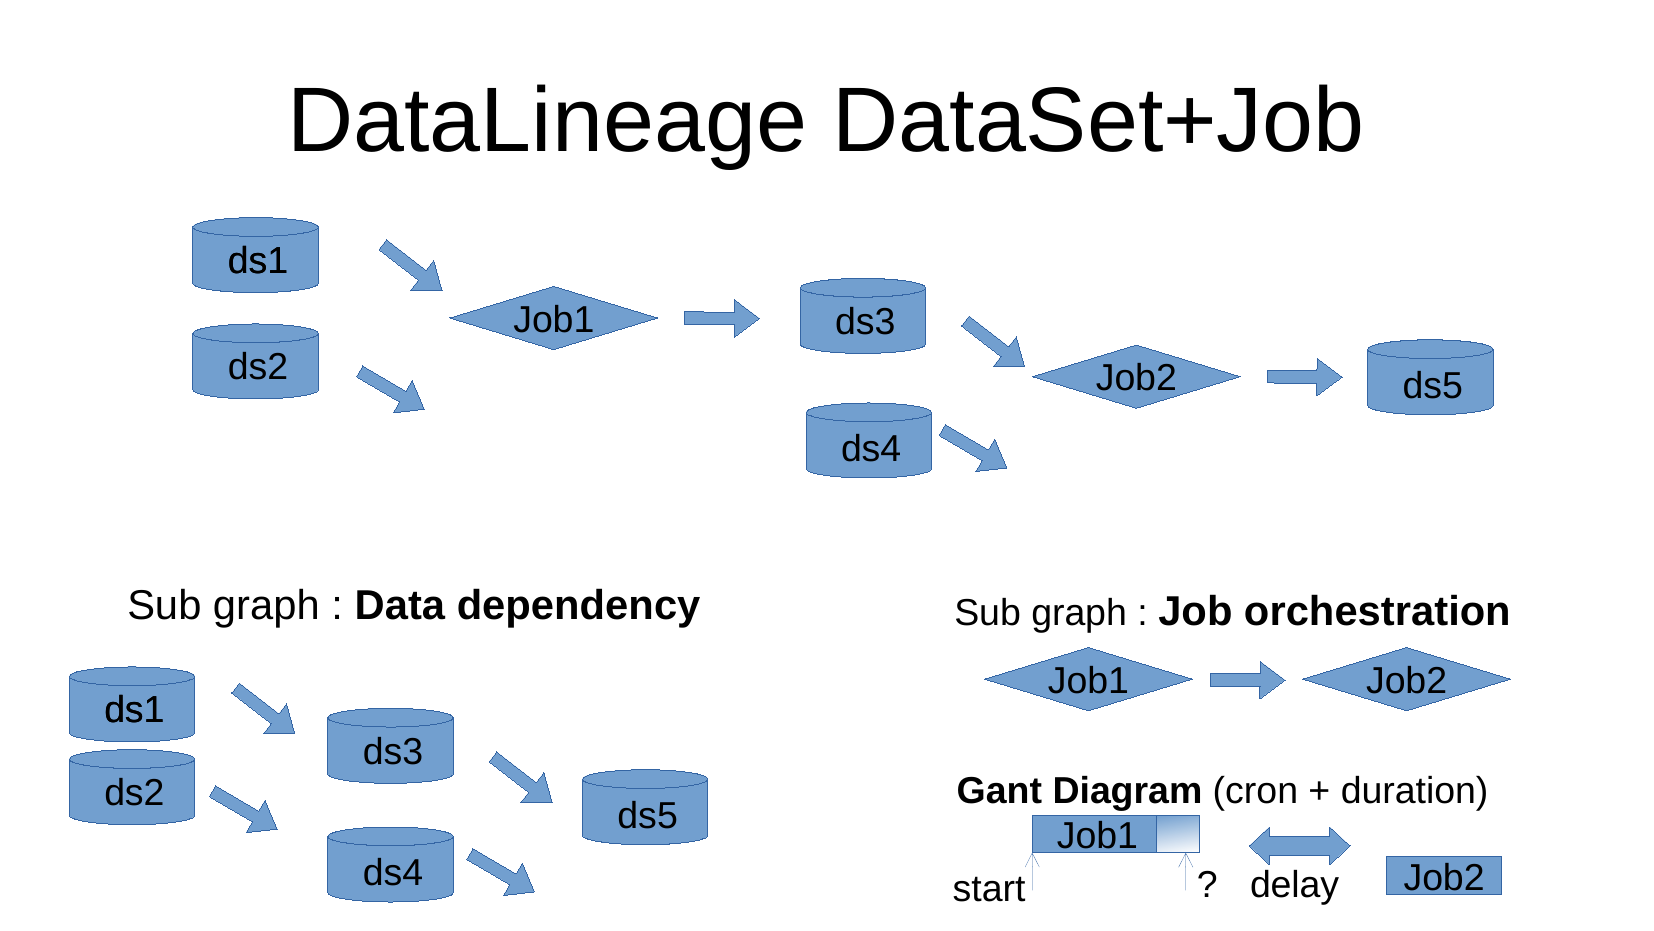

DataLineage DataSet+Job

ds1
ds1

Job1
ds3

ds2

Job2
ds5

ds4

Sub graph : Data dependency
Sub graph : Job orchestration

Job1
Job2

ds1
ds1

ds3

Gant Diagram (cron + duration)
ds2

ds5

Job1

ds4

?
delay

Job2
start